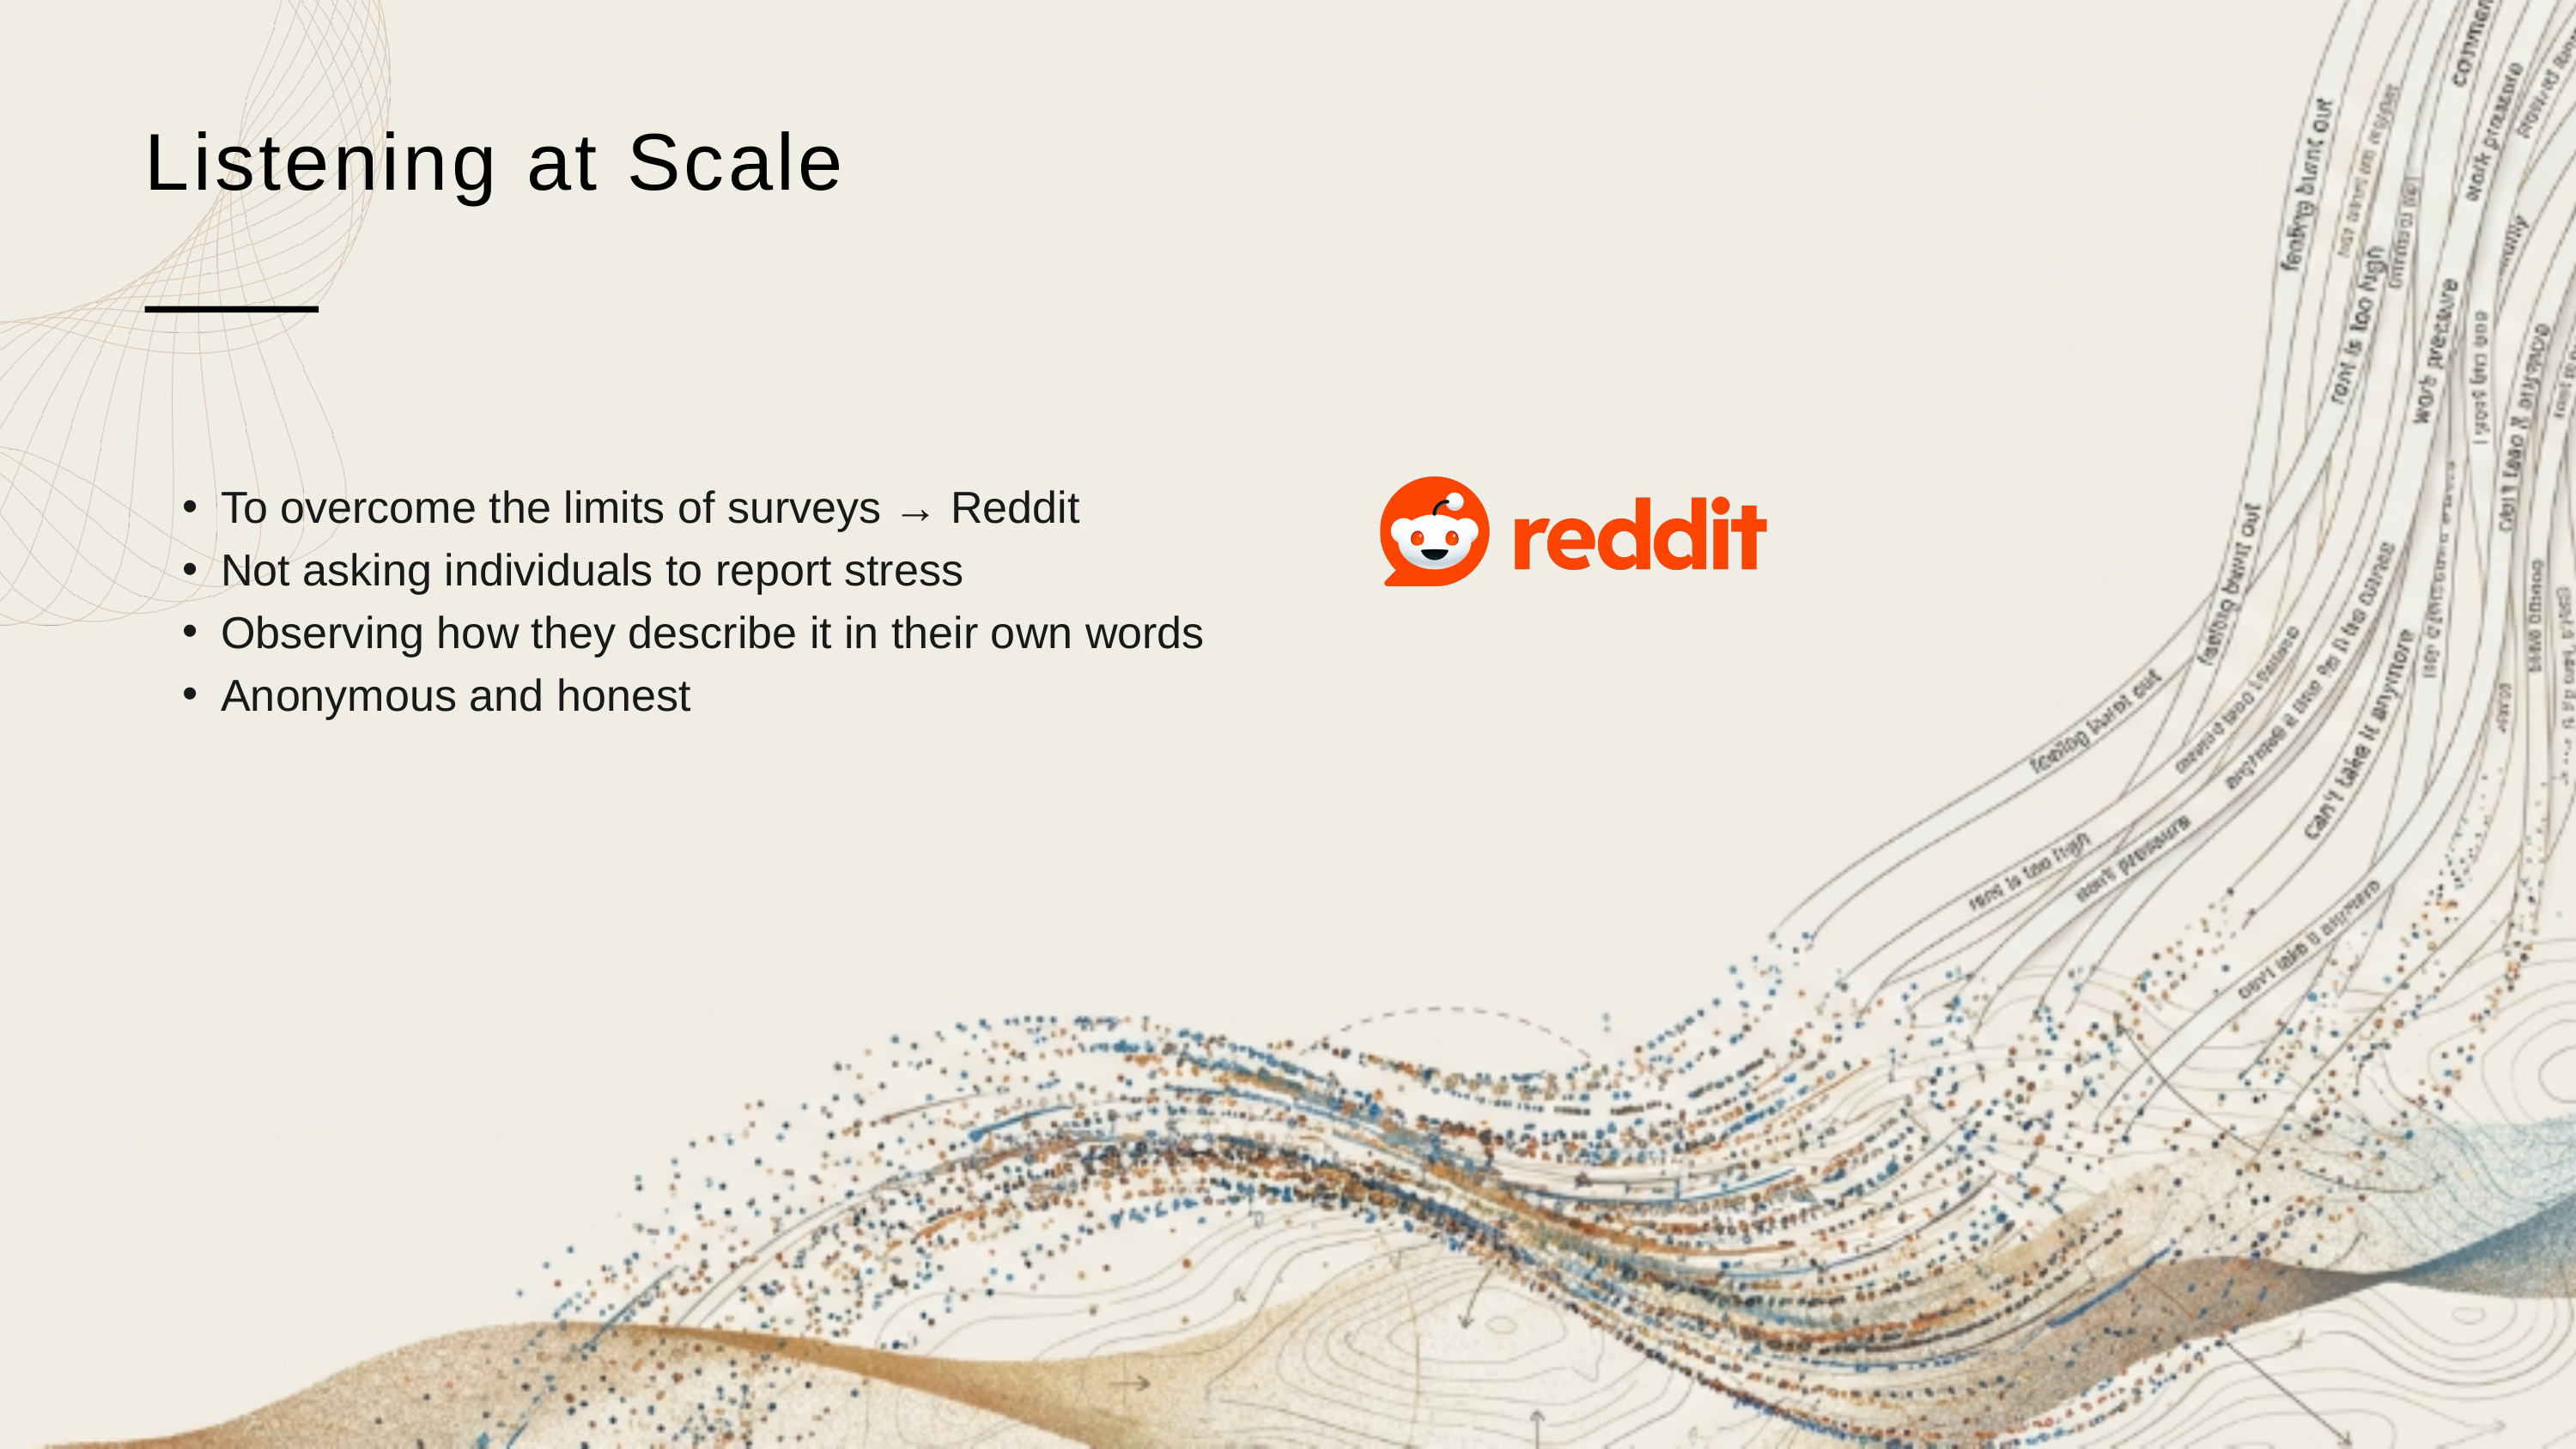

Listening at Scale

To overcome the limits of surveys → Reddit
Not asking individuals to report stress
Observing how they describe it in their own words
Anonymous and honest